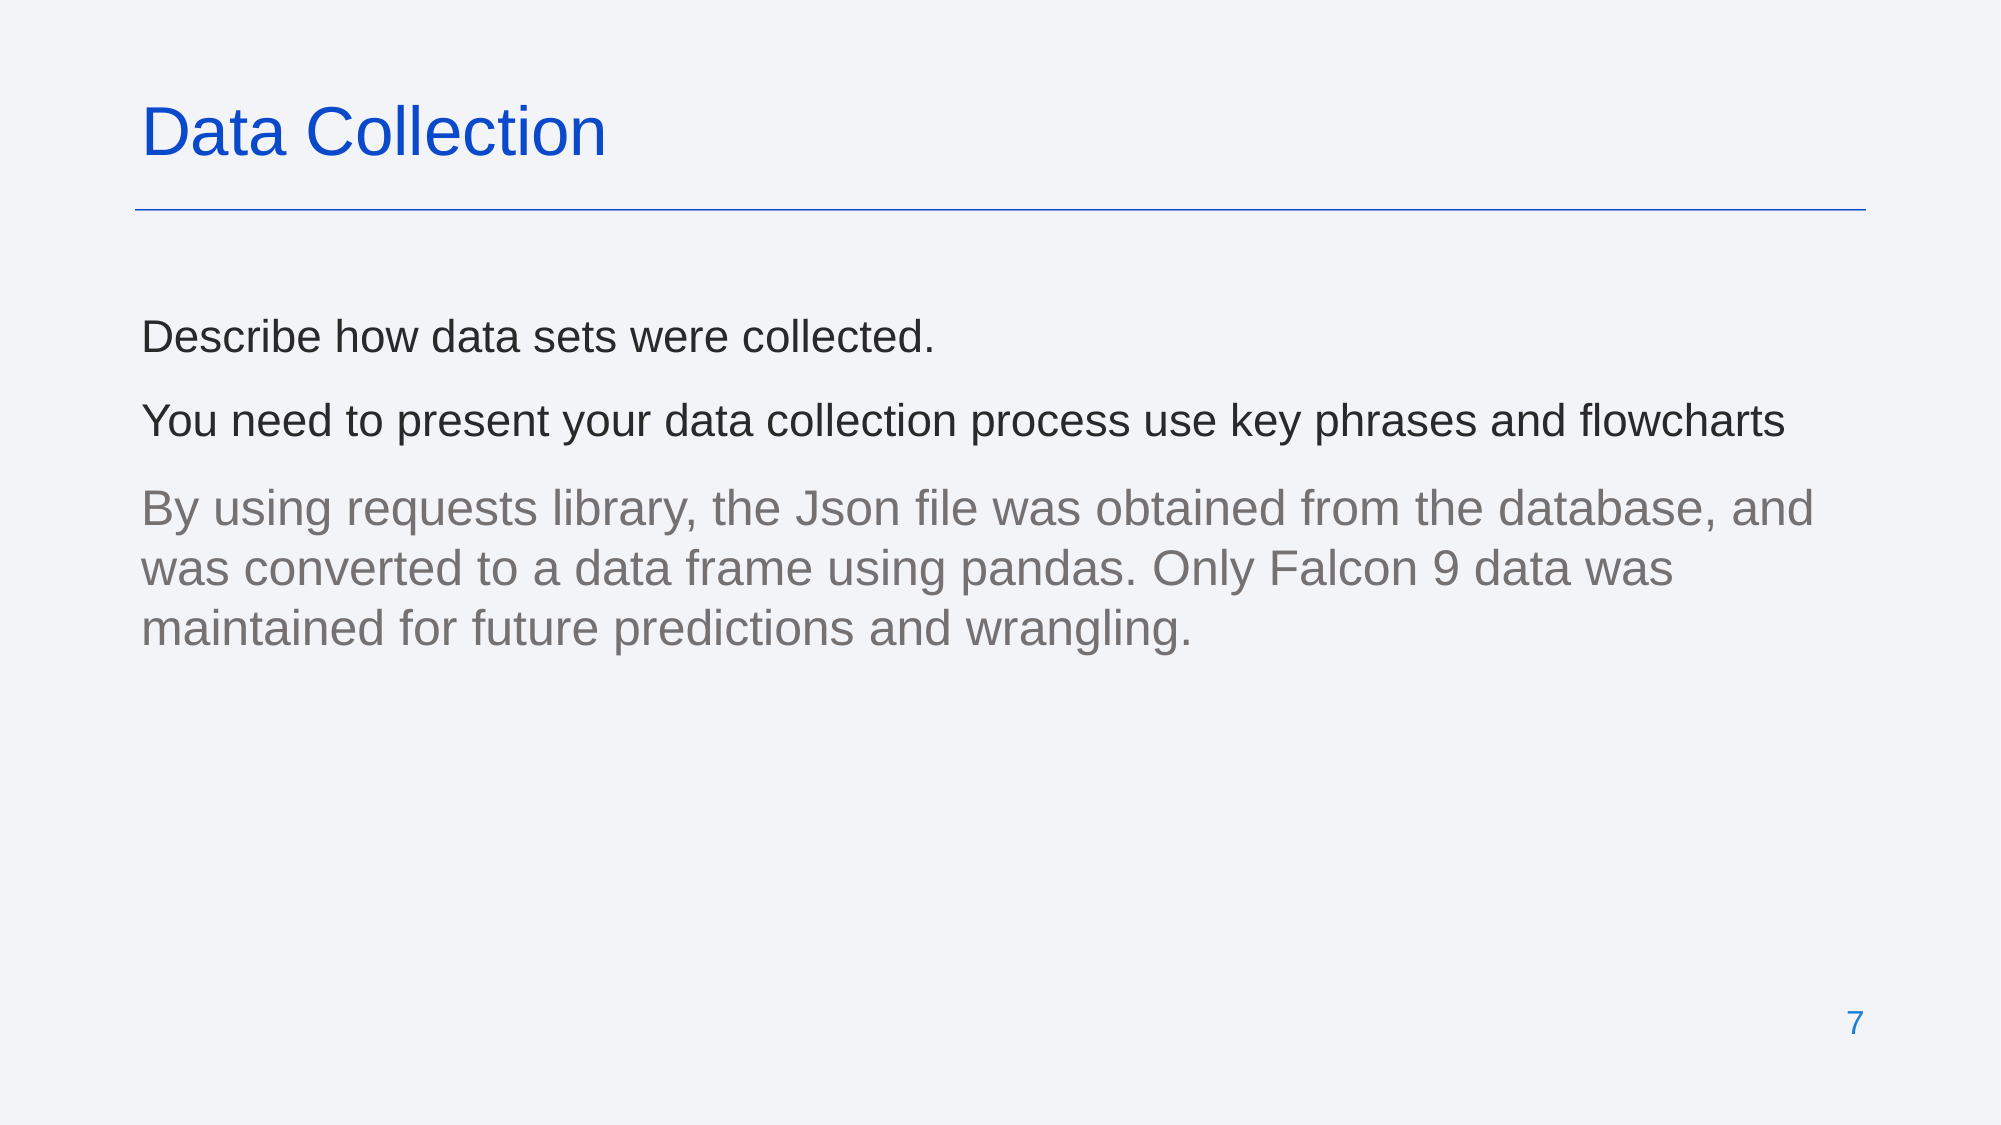

Data Collection
Describe how data sets were collected.
You need to present your data collection process use key phrases and flowcharts
By using requests library, the Json file was obtained from the database, and was converted to a data frame using pandas. Only Falcon 9 data was maintained for future predictions and wrangling.

7